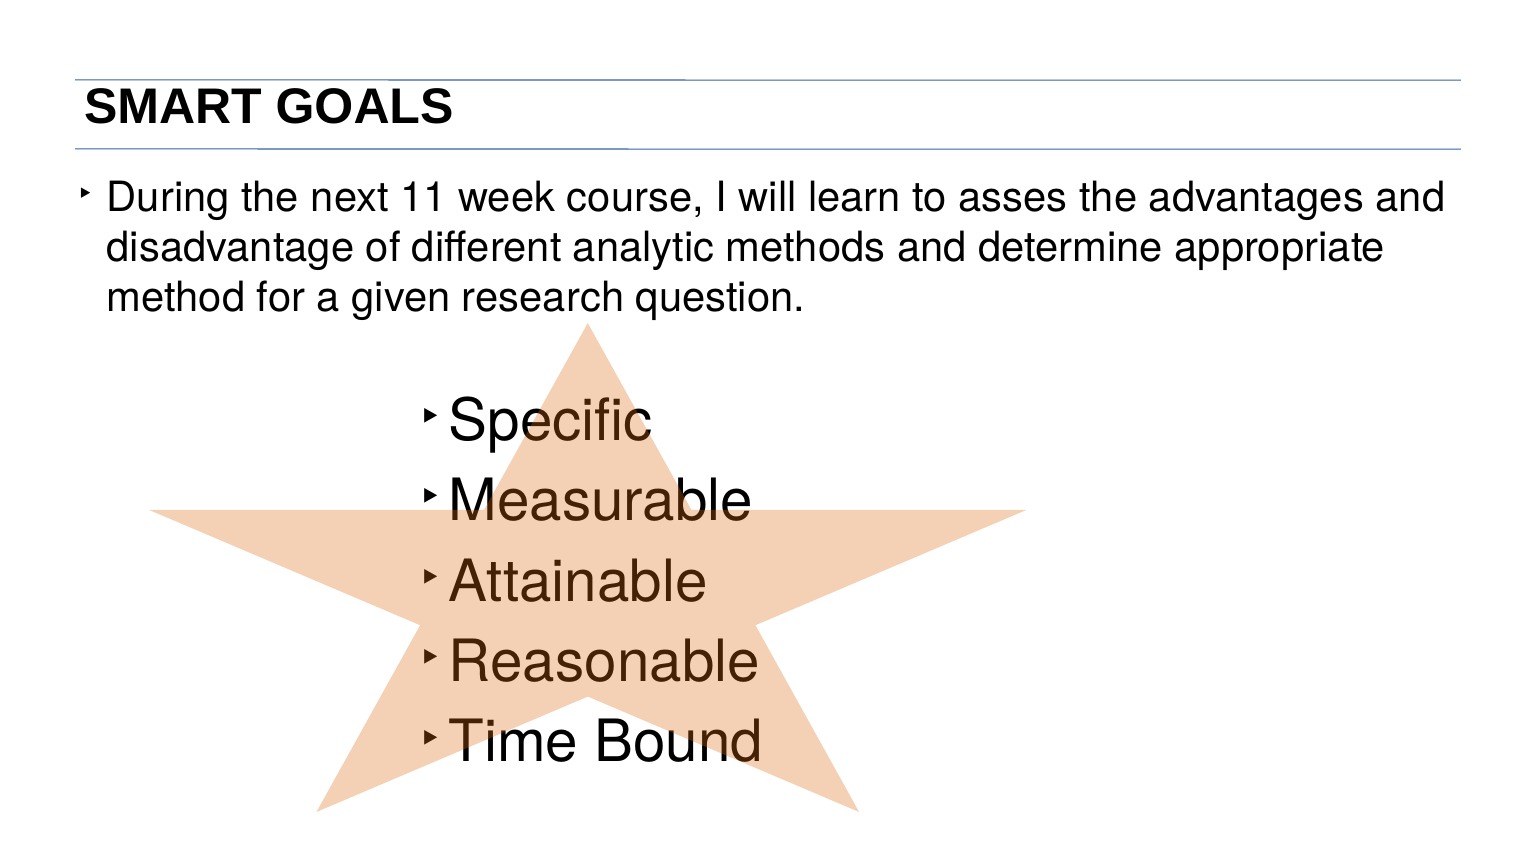

SMART GOALS
During the next 11 week course, I will learn to asses the advantages and disadvantage of different analytic methods and determine appropriate method for a given research question.

Specific
Measurable
Attainable
Reasonable
Time Bound